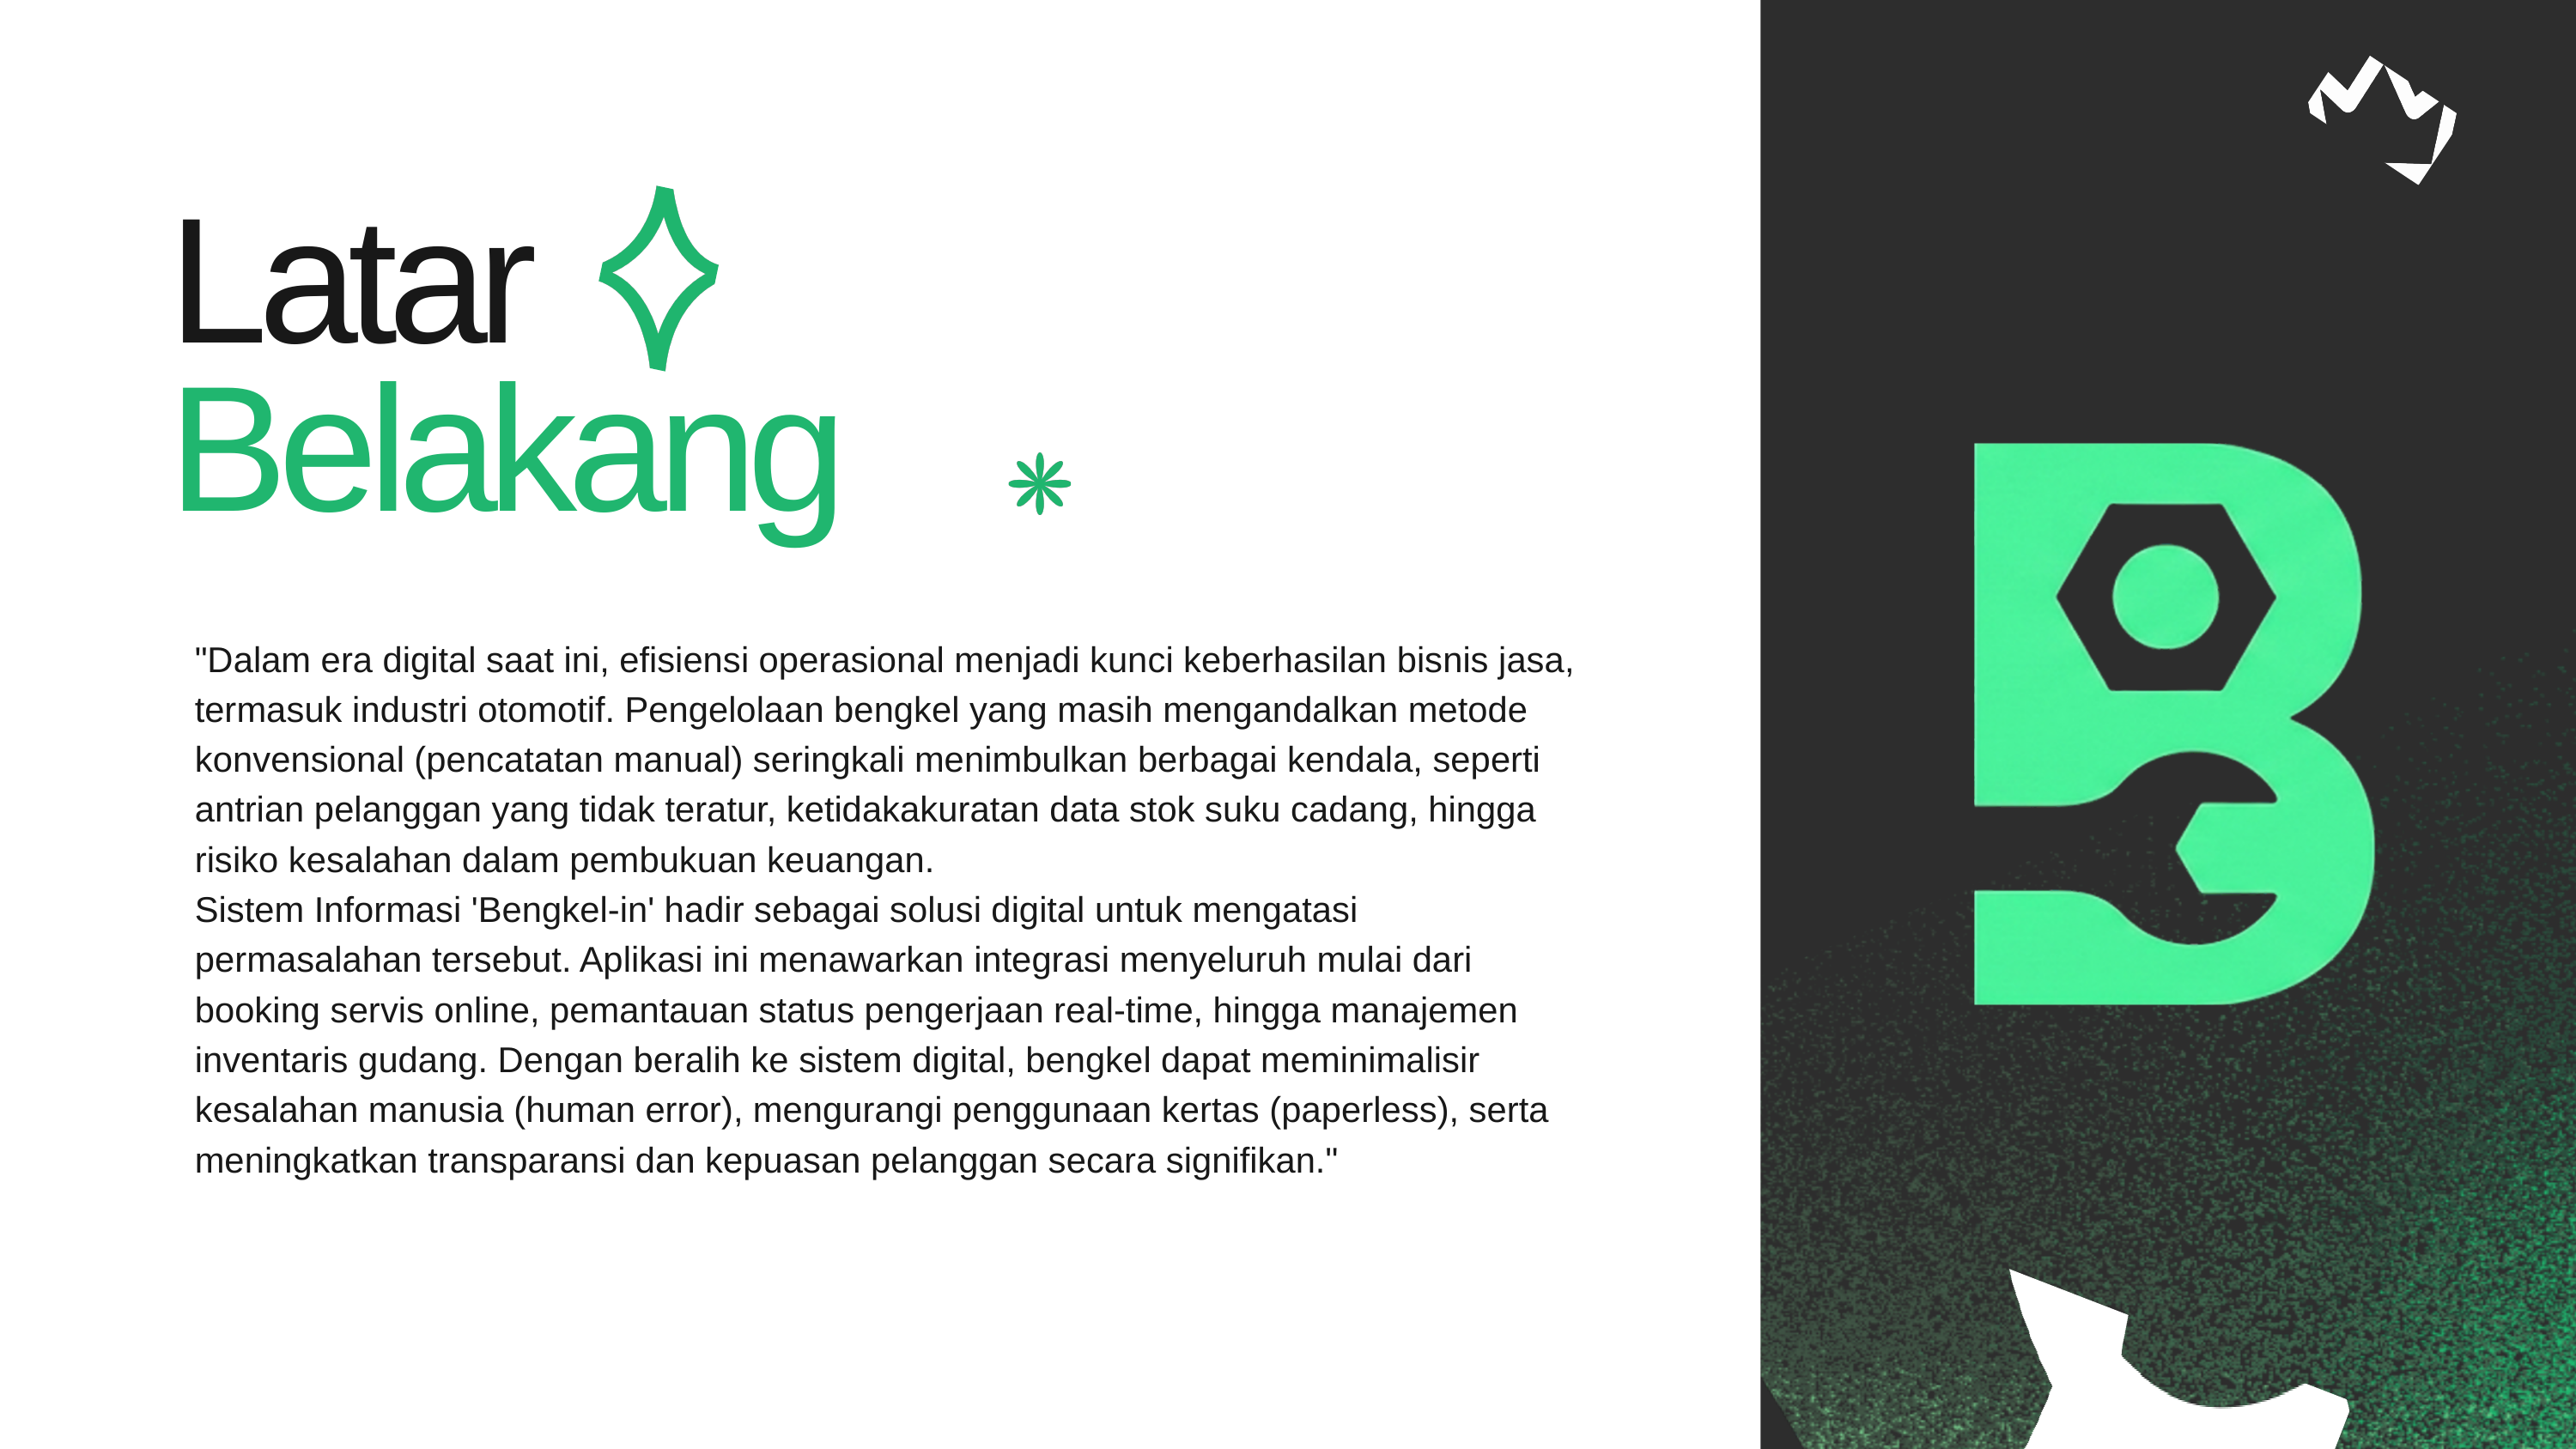

Latar

Belakang

"Dalam era digital saat ini, efisiensi operasional menjadi kunci keberhasilan bisnis jasa, termasuk industri otomotif. Pengelolaan bengkel yang masih mengandalkan metode konvensional (pencatatan manual) seringkali menimbulkan berbagai kendala, seperti antrian pelanggan yang tidak teratur, ketidakakuratan data stok suku cadang, hingga risiko kesalahan dalam pembukuan keuangan.
Sistem Informasi 'Bengkel-in' hadir sebagai solusi digital untuk mengatasi permasalahan tersebut. Aplikasi ini menawarkan integrasi menyeluruh mulai dari booking servis online, pemantauan status pengerjaan real-time, hingga manajemen inventaris gudang. Dengan beralih ke sistem digital, bengkel dapat meminimalisir kesalahan manusia (human error), mengurangi penggunaan kertas (paperless), serta meningkatkan transparansi dan kepuasan pelanggan secara signifikan."